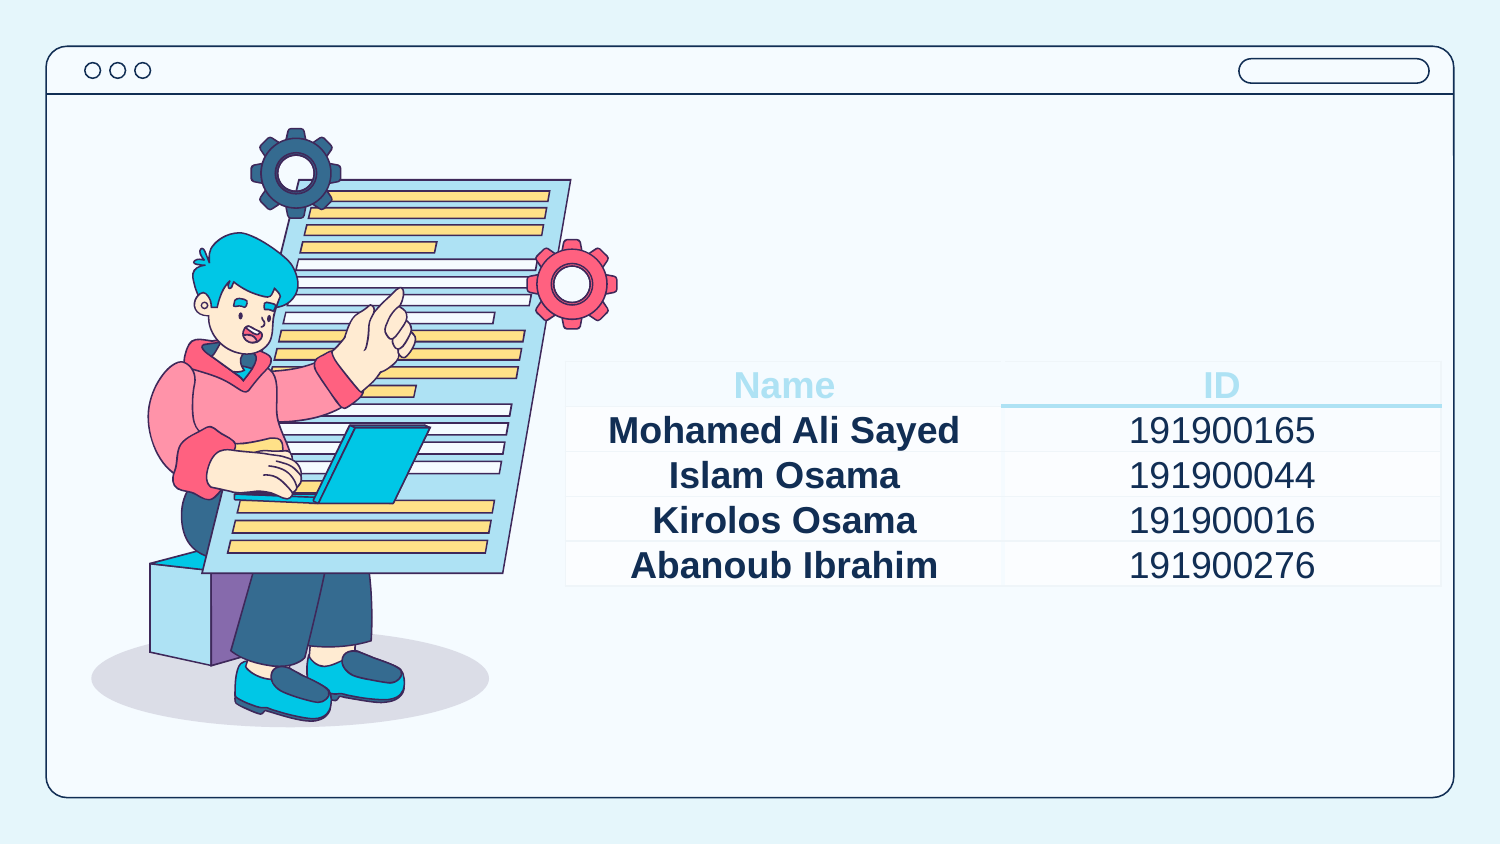

| Name | ID |
| --- | --- |
| Mohamed Ali Sayed | 191900165 |
| Islam Osama | 191900044 |
| Kirolos Osama | 191900016 |
| Abanoub Ibrahim | 191900276 |